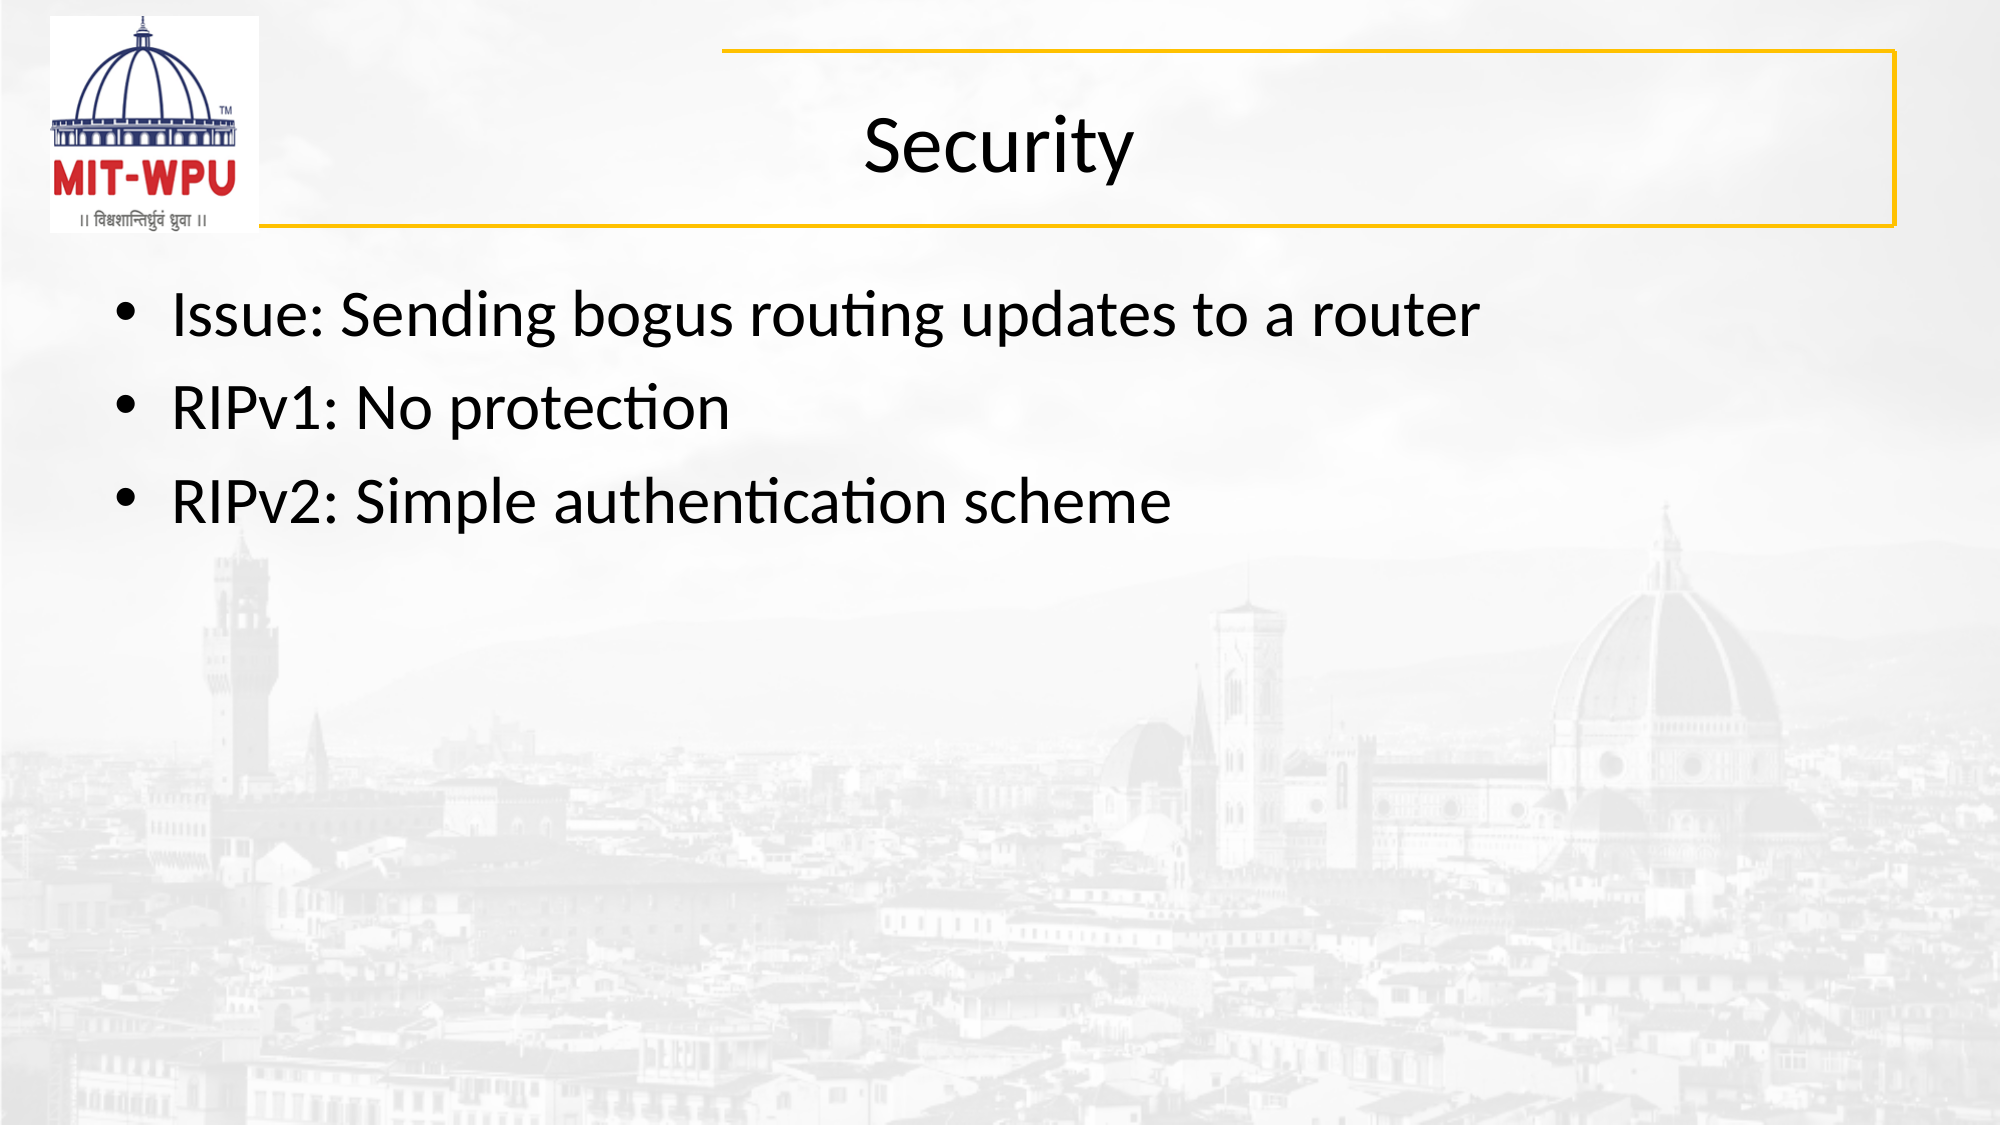

# Security
Issue: Sending bogus routing updates to a router
RIPv1: No protection
RIPv2: Simple authentication scheme